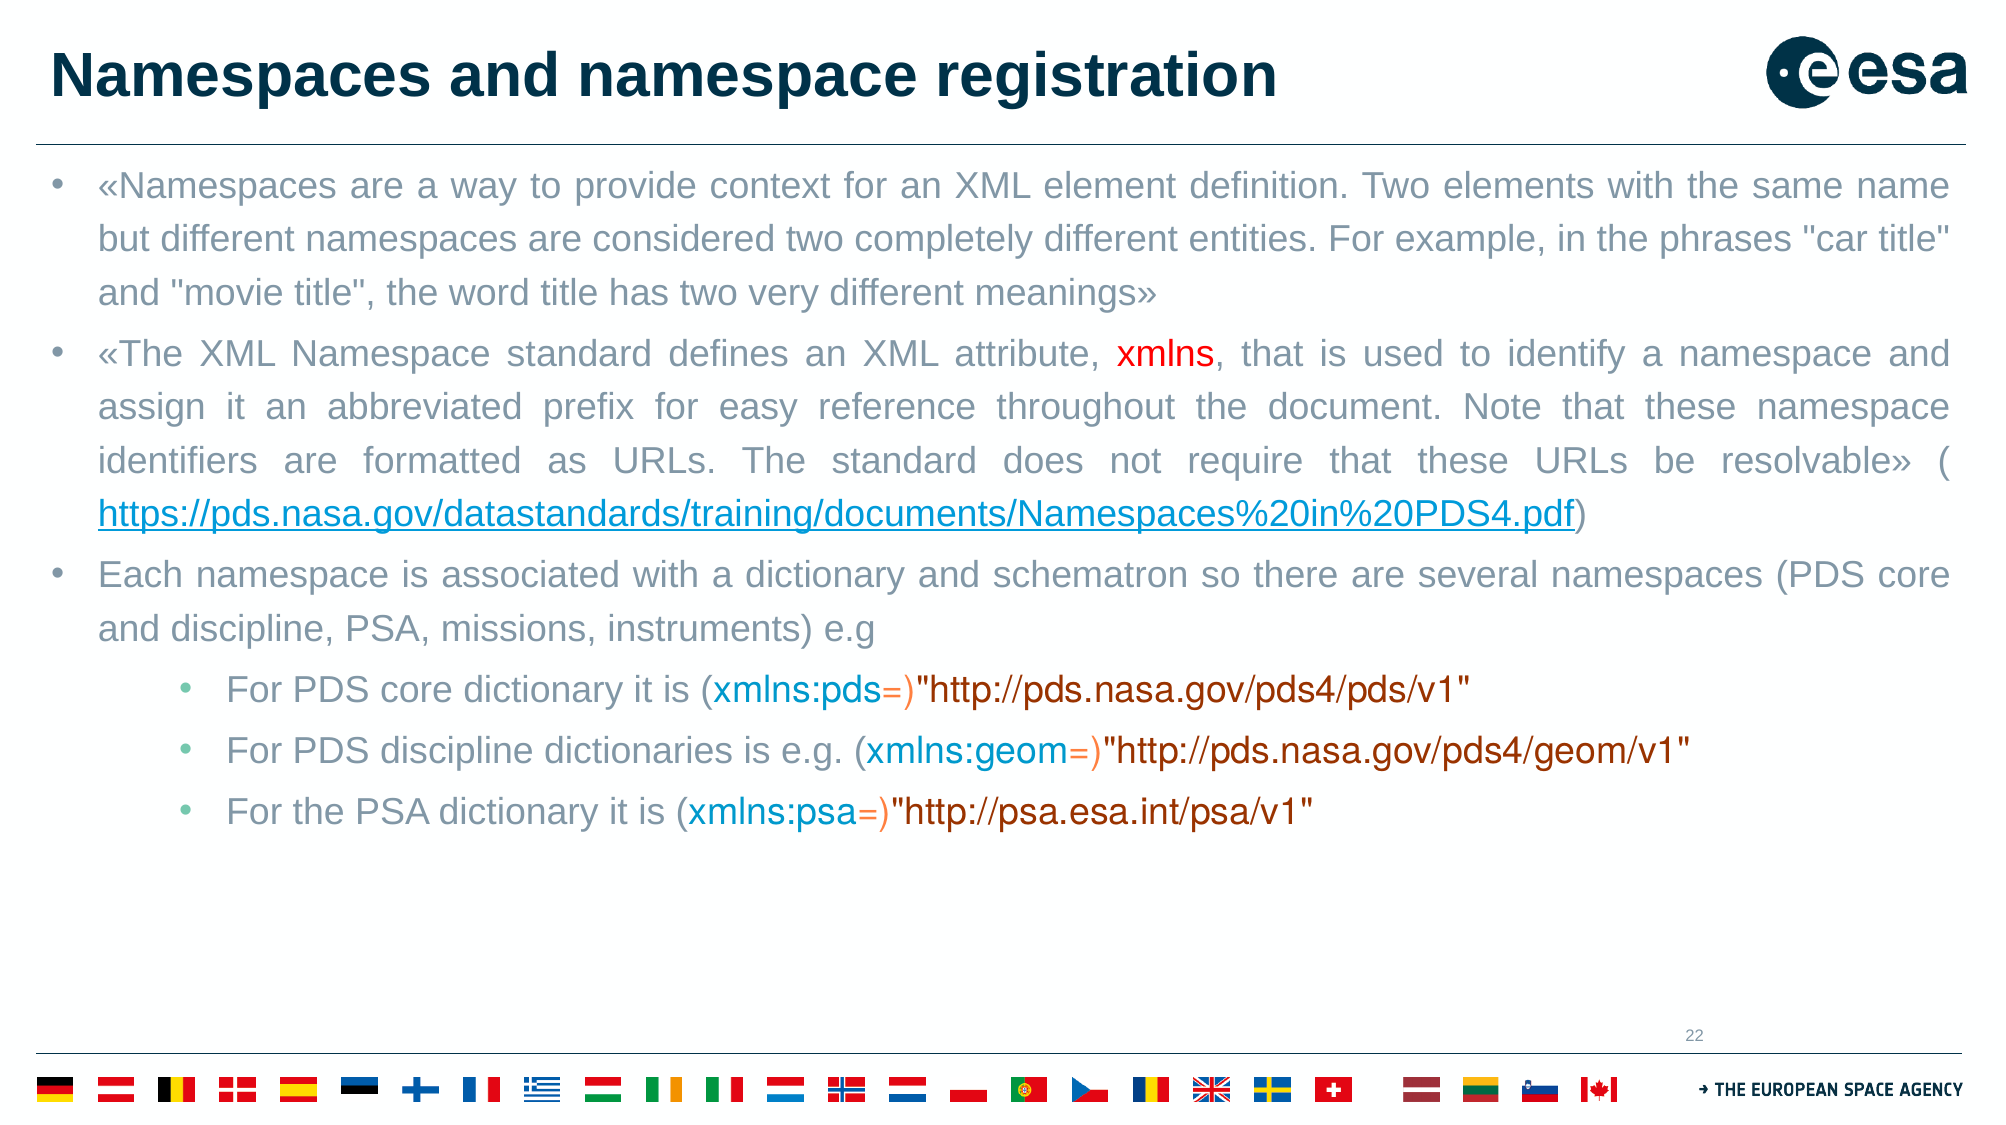

# Namespaces and namespace registration
«Namespaces are a way to provide context for an XML element definition. Two elements with the same name but different namespaces are considered two completely different entities. For example, in the phrases "car title" and "movie title", the word title has two very different meanings»
«The XML Namespace standard defines an XML attribute, xmlns, that is used to identify a namespace and assign it an abbreviated prefix for easy reference throughout the document. Note that these namespace identifiers are formatted as URLs. The standard does not require that these URLs be resolvable» (https://pds.nasa.gov/datastandards/training/documents/Namespaces%20in%20PDS4.pdf)
Each namespace is associated with a dictionary and schematron so there are several namespaces (PDS core and discipline, PSA, missions, instruments) e.g
For PDS core dictionary it is (xmlns:pds=)"http://pds.nasa.gov/pds4/pds/v1"
For PDS discipline dictionaries is e.g. (xmlns:geom=)"http://pds.nasa.gov/pds4/geom/v1"
For the PSA dictionary it is (xmlns:psa=)"http://psa.esa.int/psa/v1"